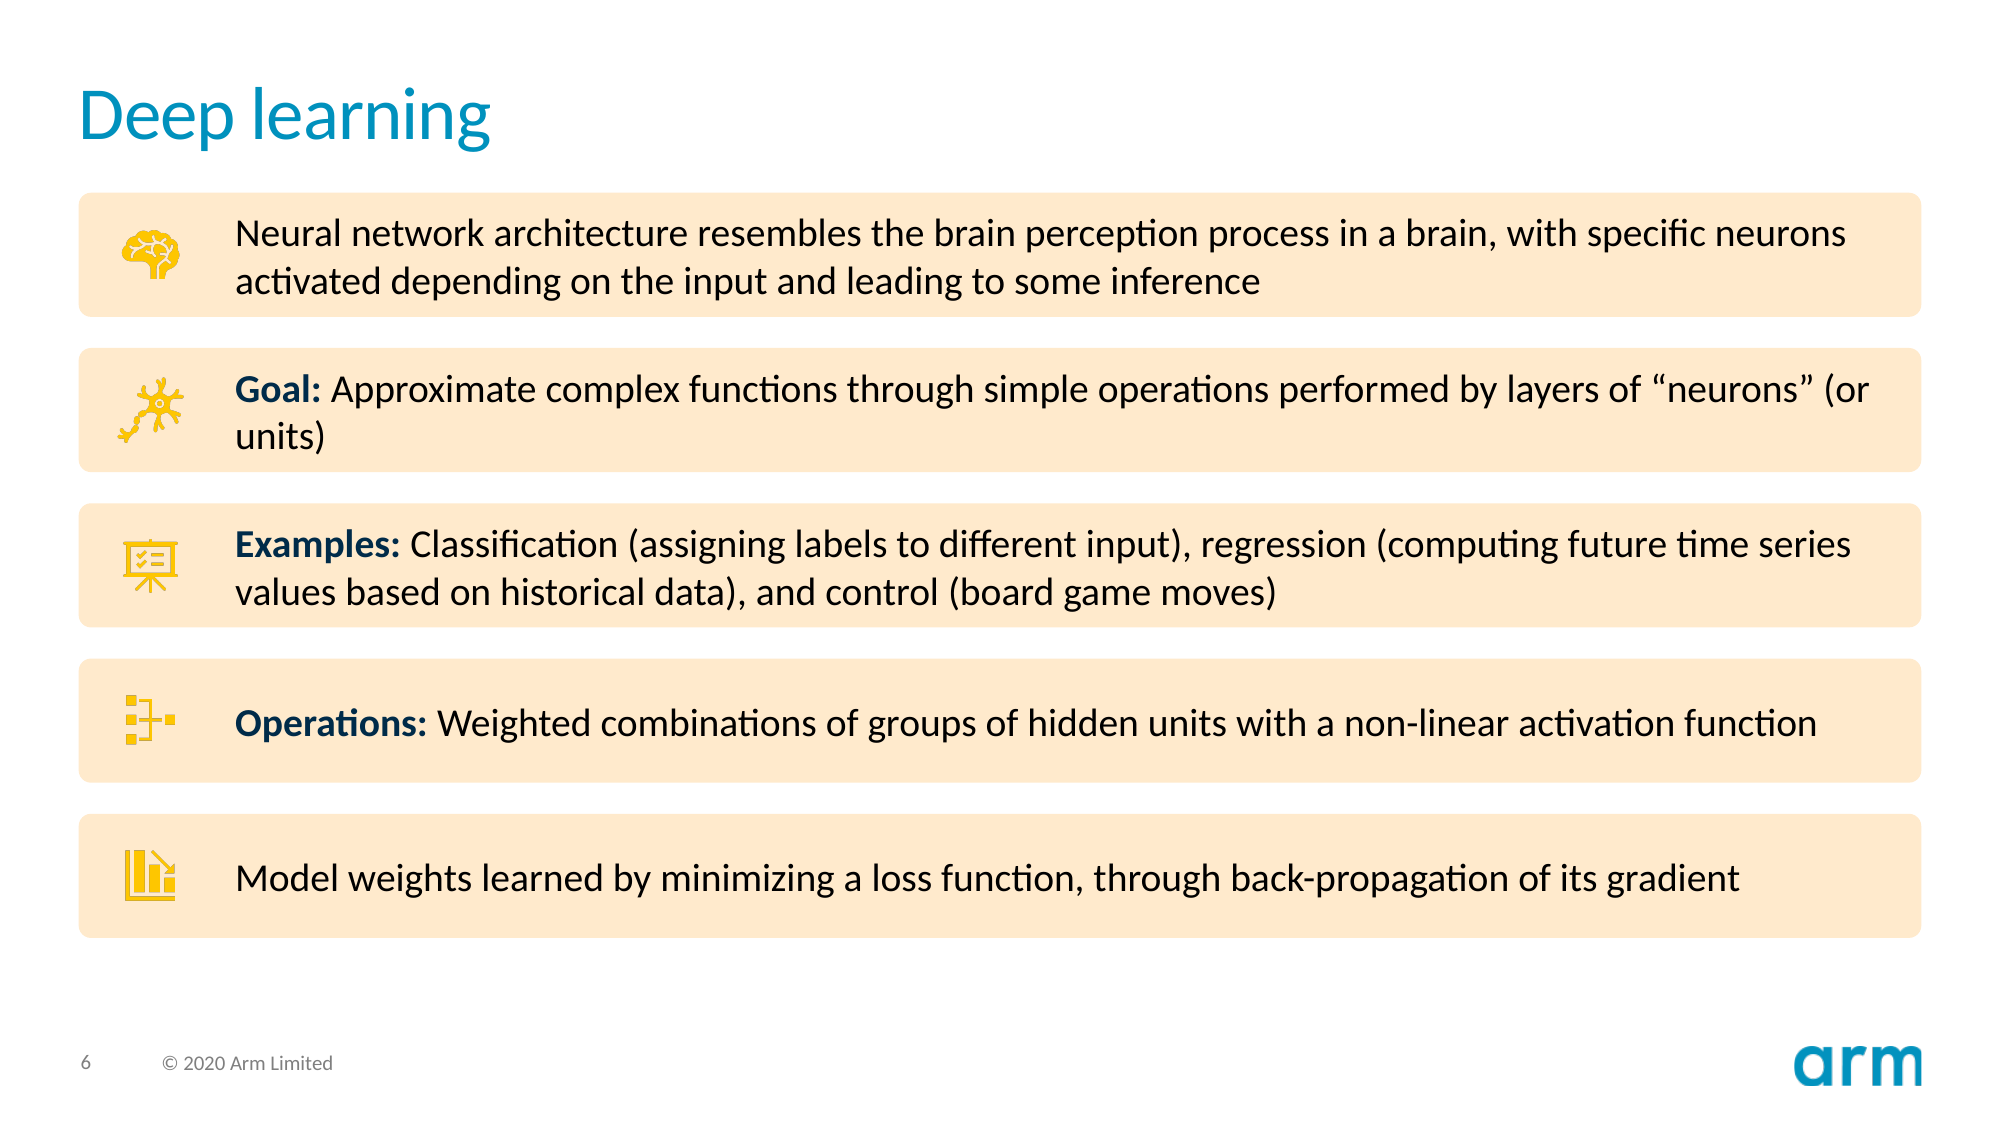

# Deep learning
Neural network architecture resembles the brain perception process in a brain, with specific neurons activated depending on the input and leading to some inference
Goal: Approximate complex functions through simple operations performed by layers of “neurons” (or units)
Examples: Classification (assigning labels to different input), regression (computing future time series values based on historical data), and control (board game moves)
Operations: Weighted combinations of groups of hidden units with a non-linear activation function
Model weights learned by minimizing a loss function, through back-propagation of its gradient